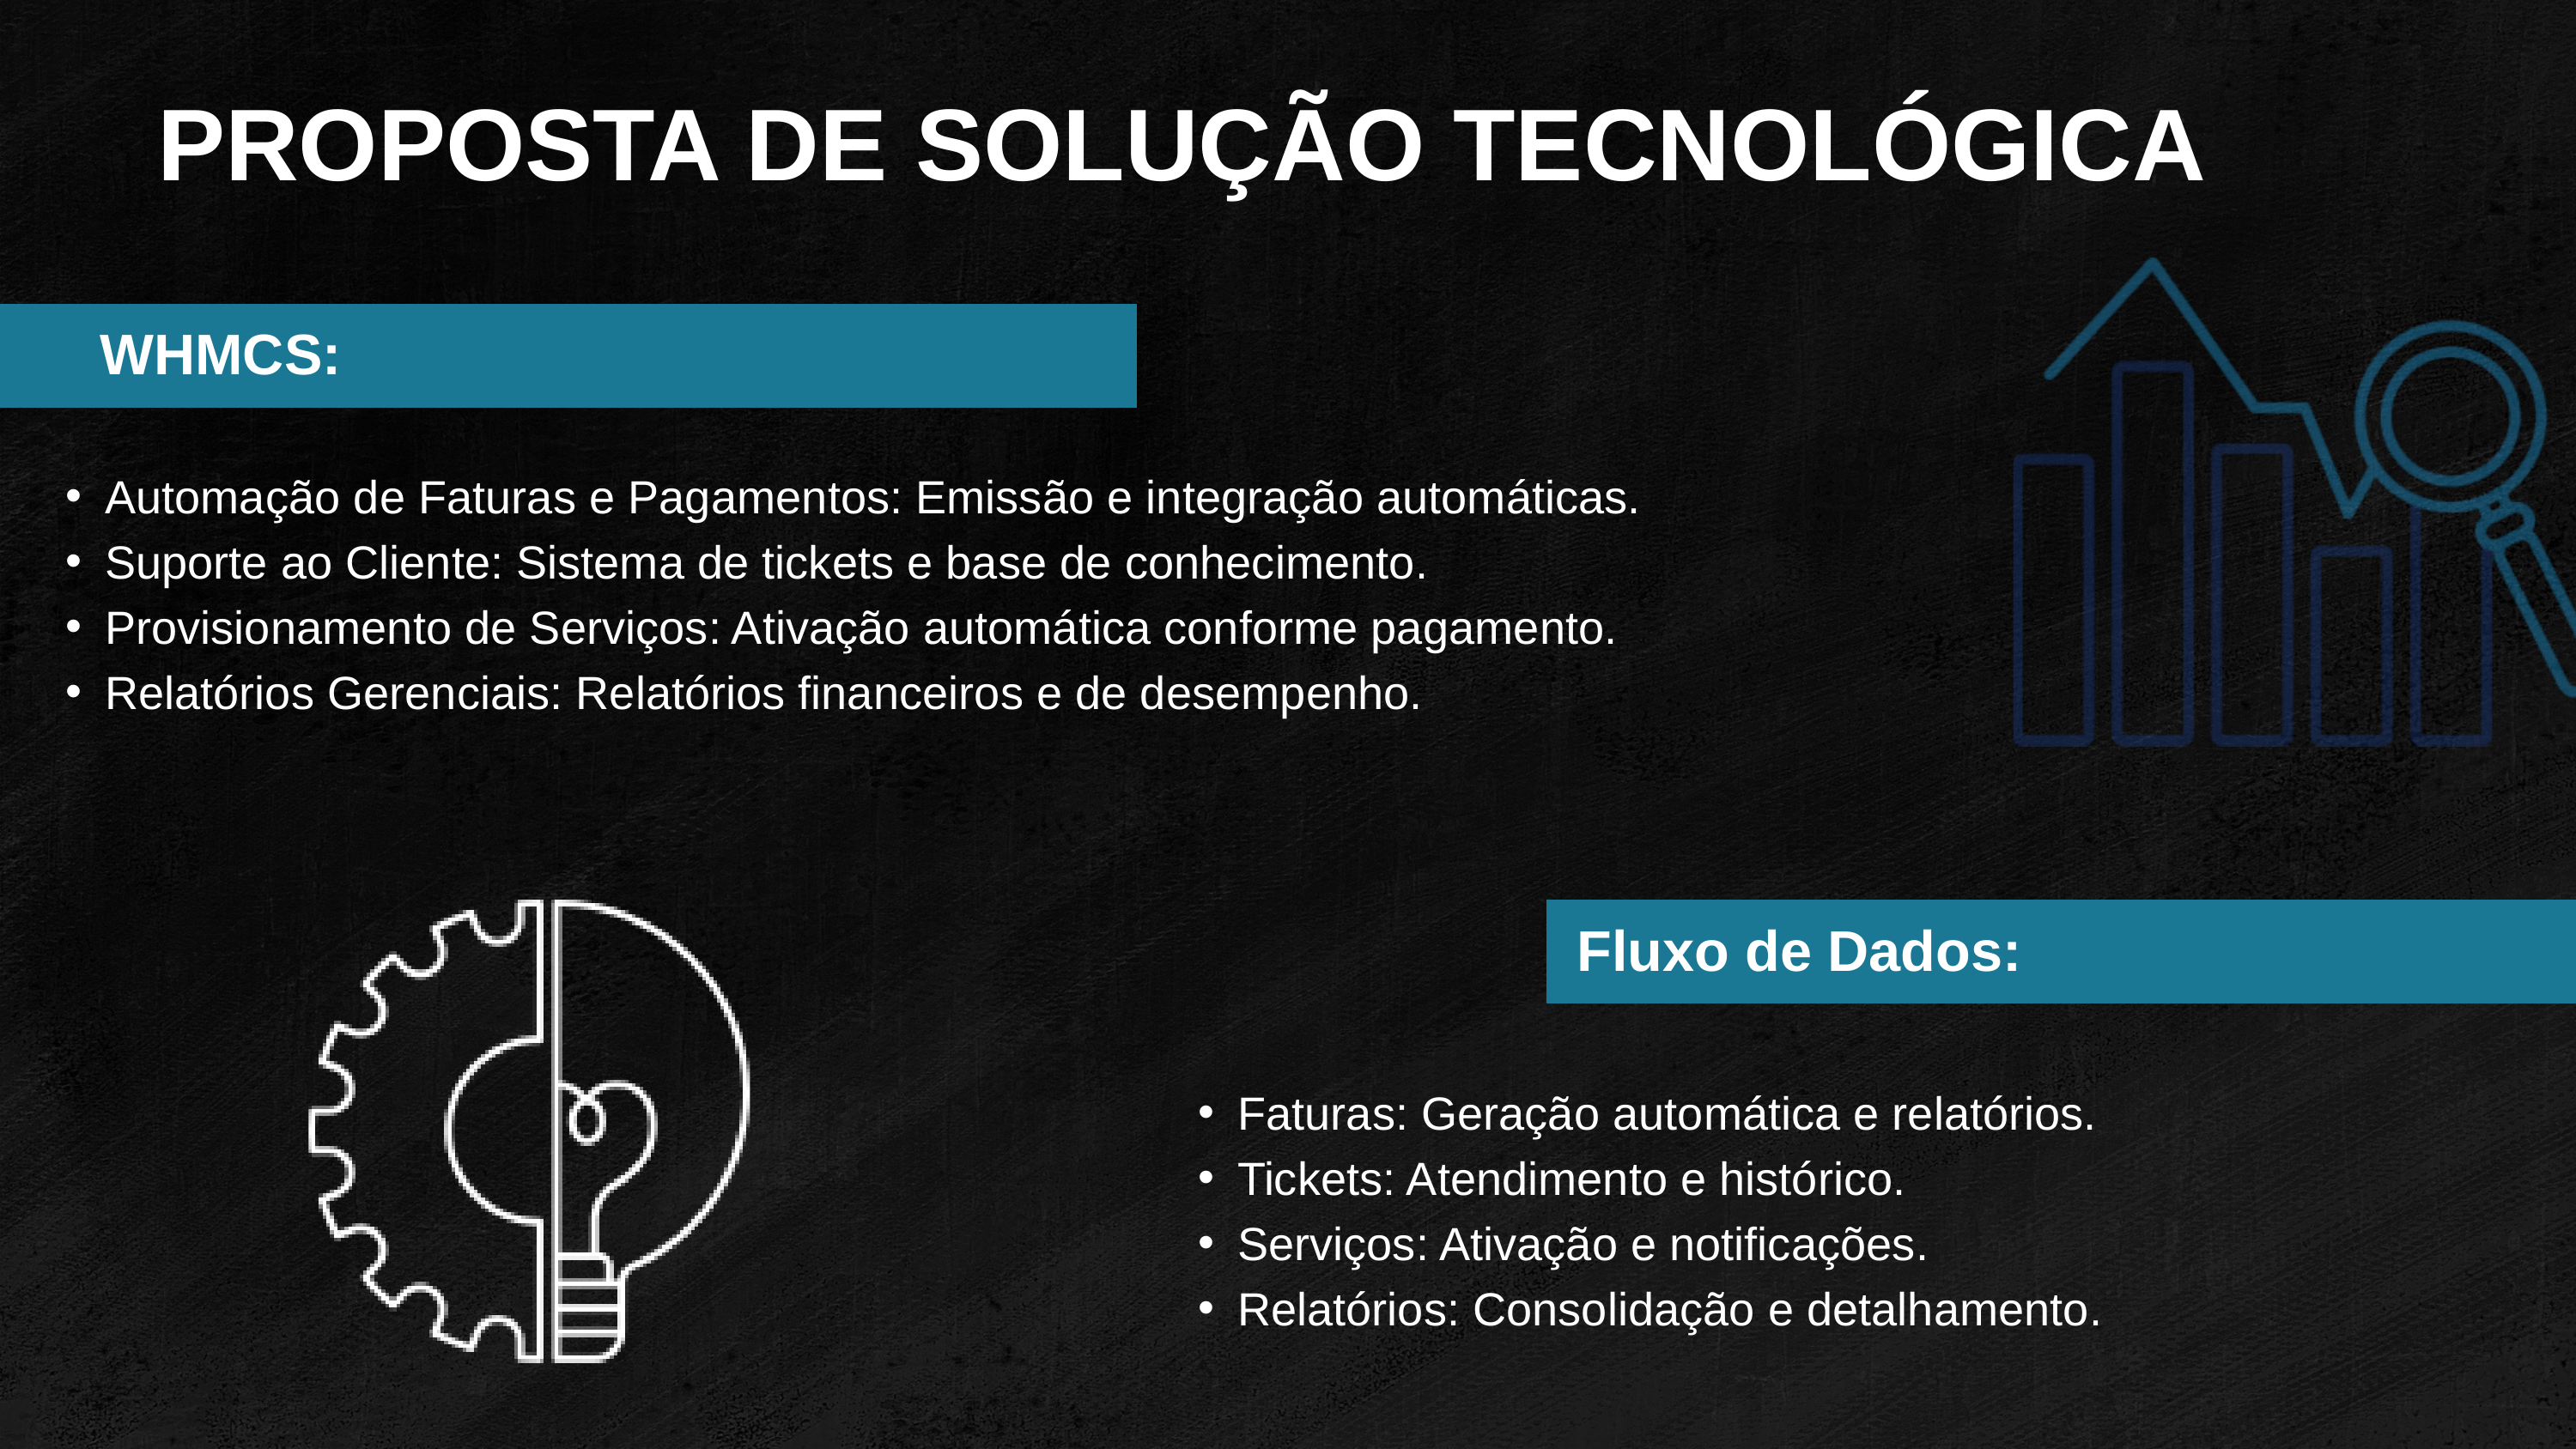

PROPOSTA DE SOLUÇÃO TECNOLÓGICA

WHMCS:
Automação de Faturas e Pagamentos: Emissão e integração automáticas.
Suporte ao Cliente: Sistema de tickets e base de conhecimento.
Provisionamento de Serviços: Ativação automática conforme pagamento.
Relatórios Gerenciais: Relatórios financeiros e de desempenho.

Fluxo de Dados:
Faturas: Geração automática e relatórios.
Tickets: Atendimento e histórico.
Serviços: Ativação e notificações.
Relatórios: Consolidação e detalhamento.